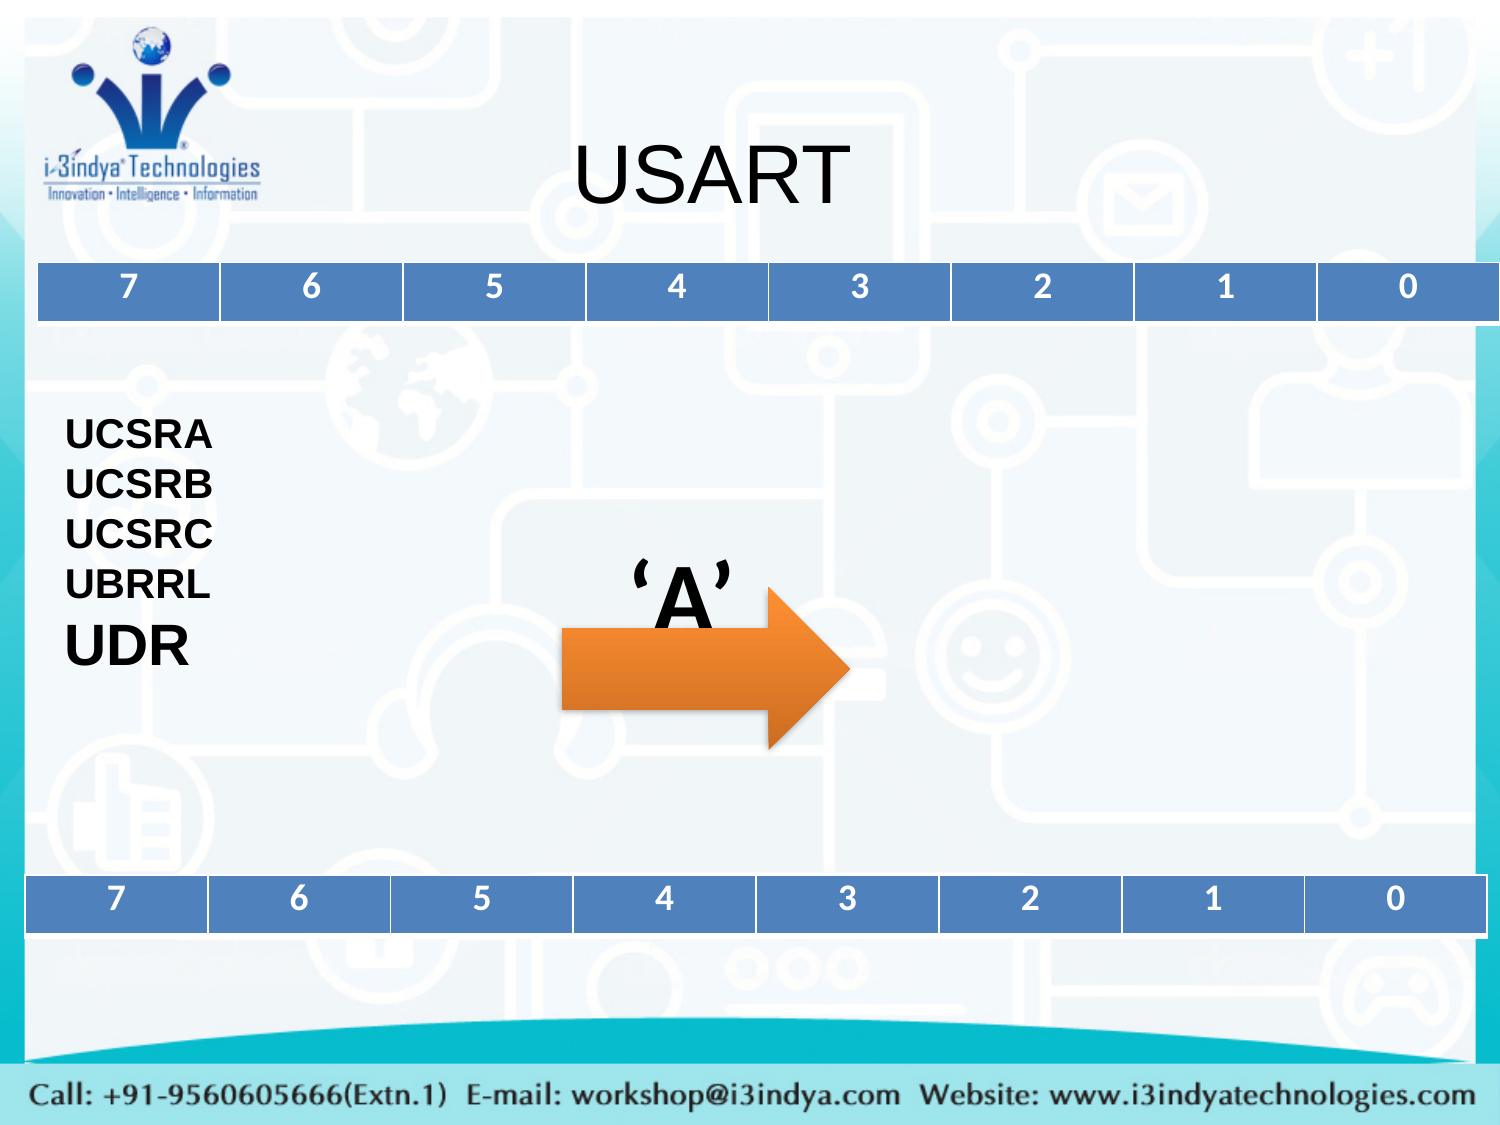

# USART
| 7 | 6 | 5 | 4 | 3 | 2 | 1 | 0 |
| --- | --- | --- | --- | --- | --- | --- | --- |
UCSRA
UCSRB
UCSRC
UBRRL
UDR

‘A’

| 7 | 6 | 5 | 4 | 3 | 2 | 1 | 0 |
| --- | --- | --- | --- | --- | --- | --- | --- |